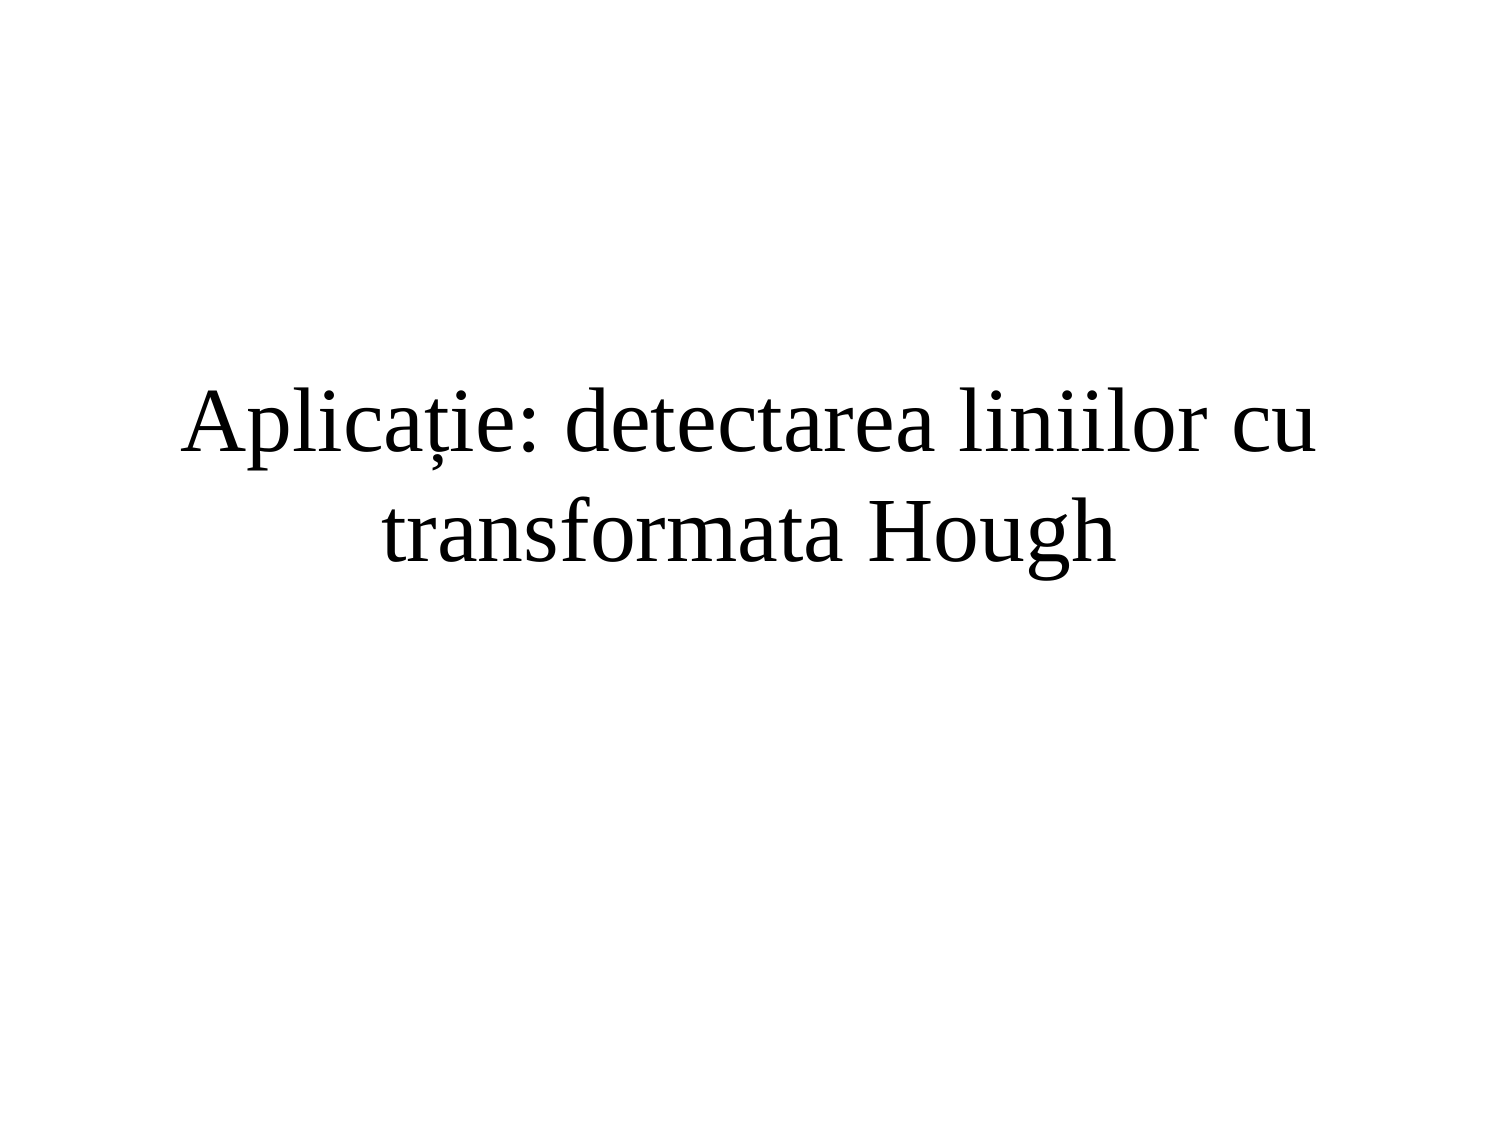

# Aplicație: detectarea liniilor cu transformata Hough